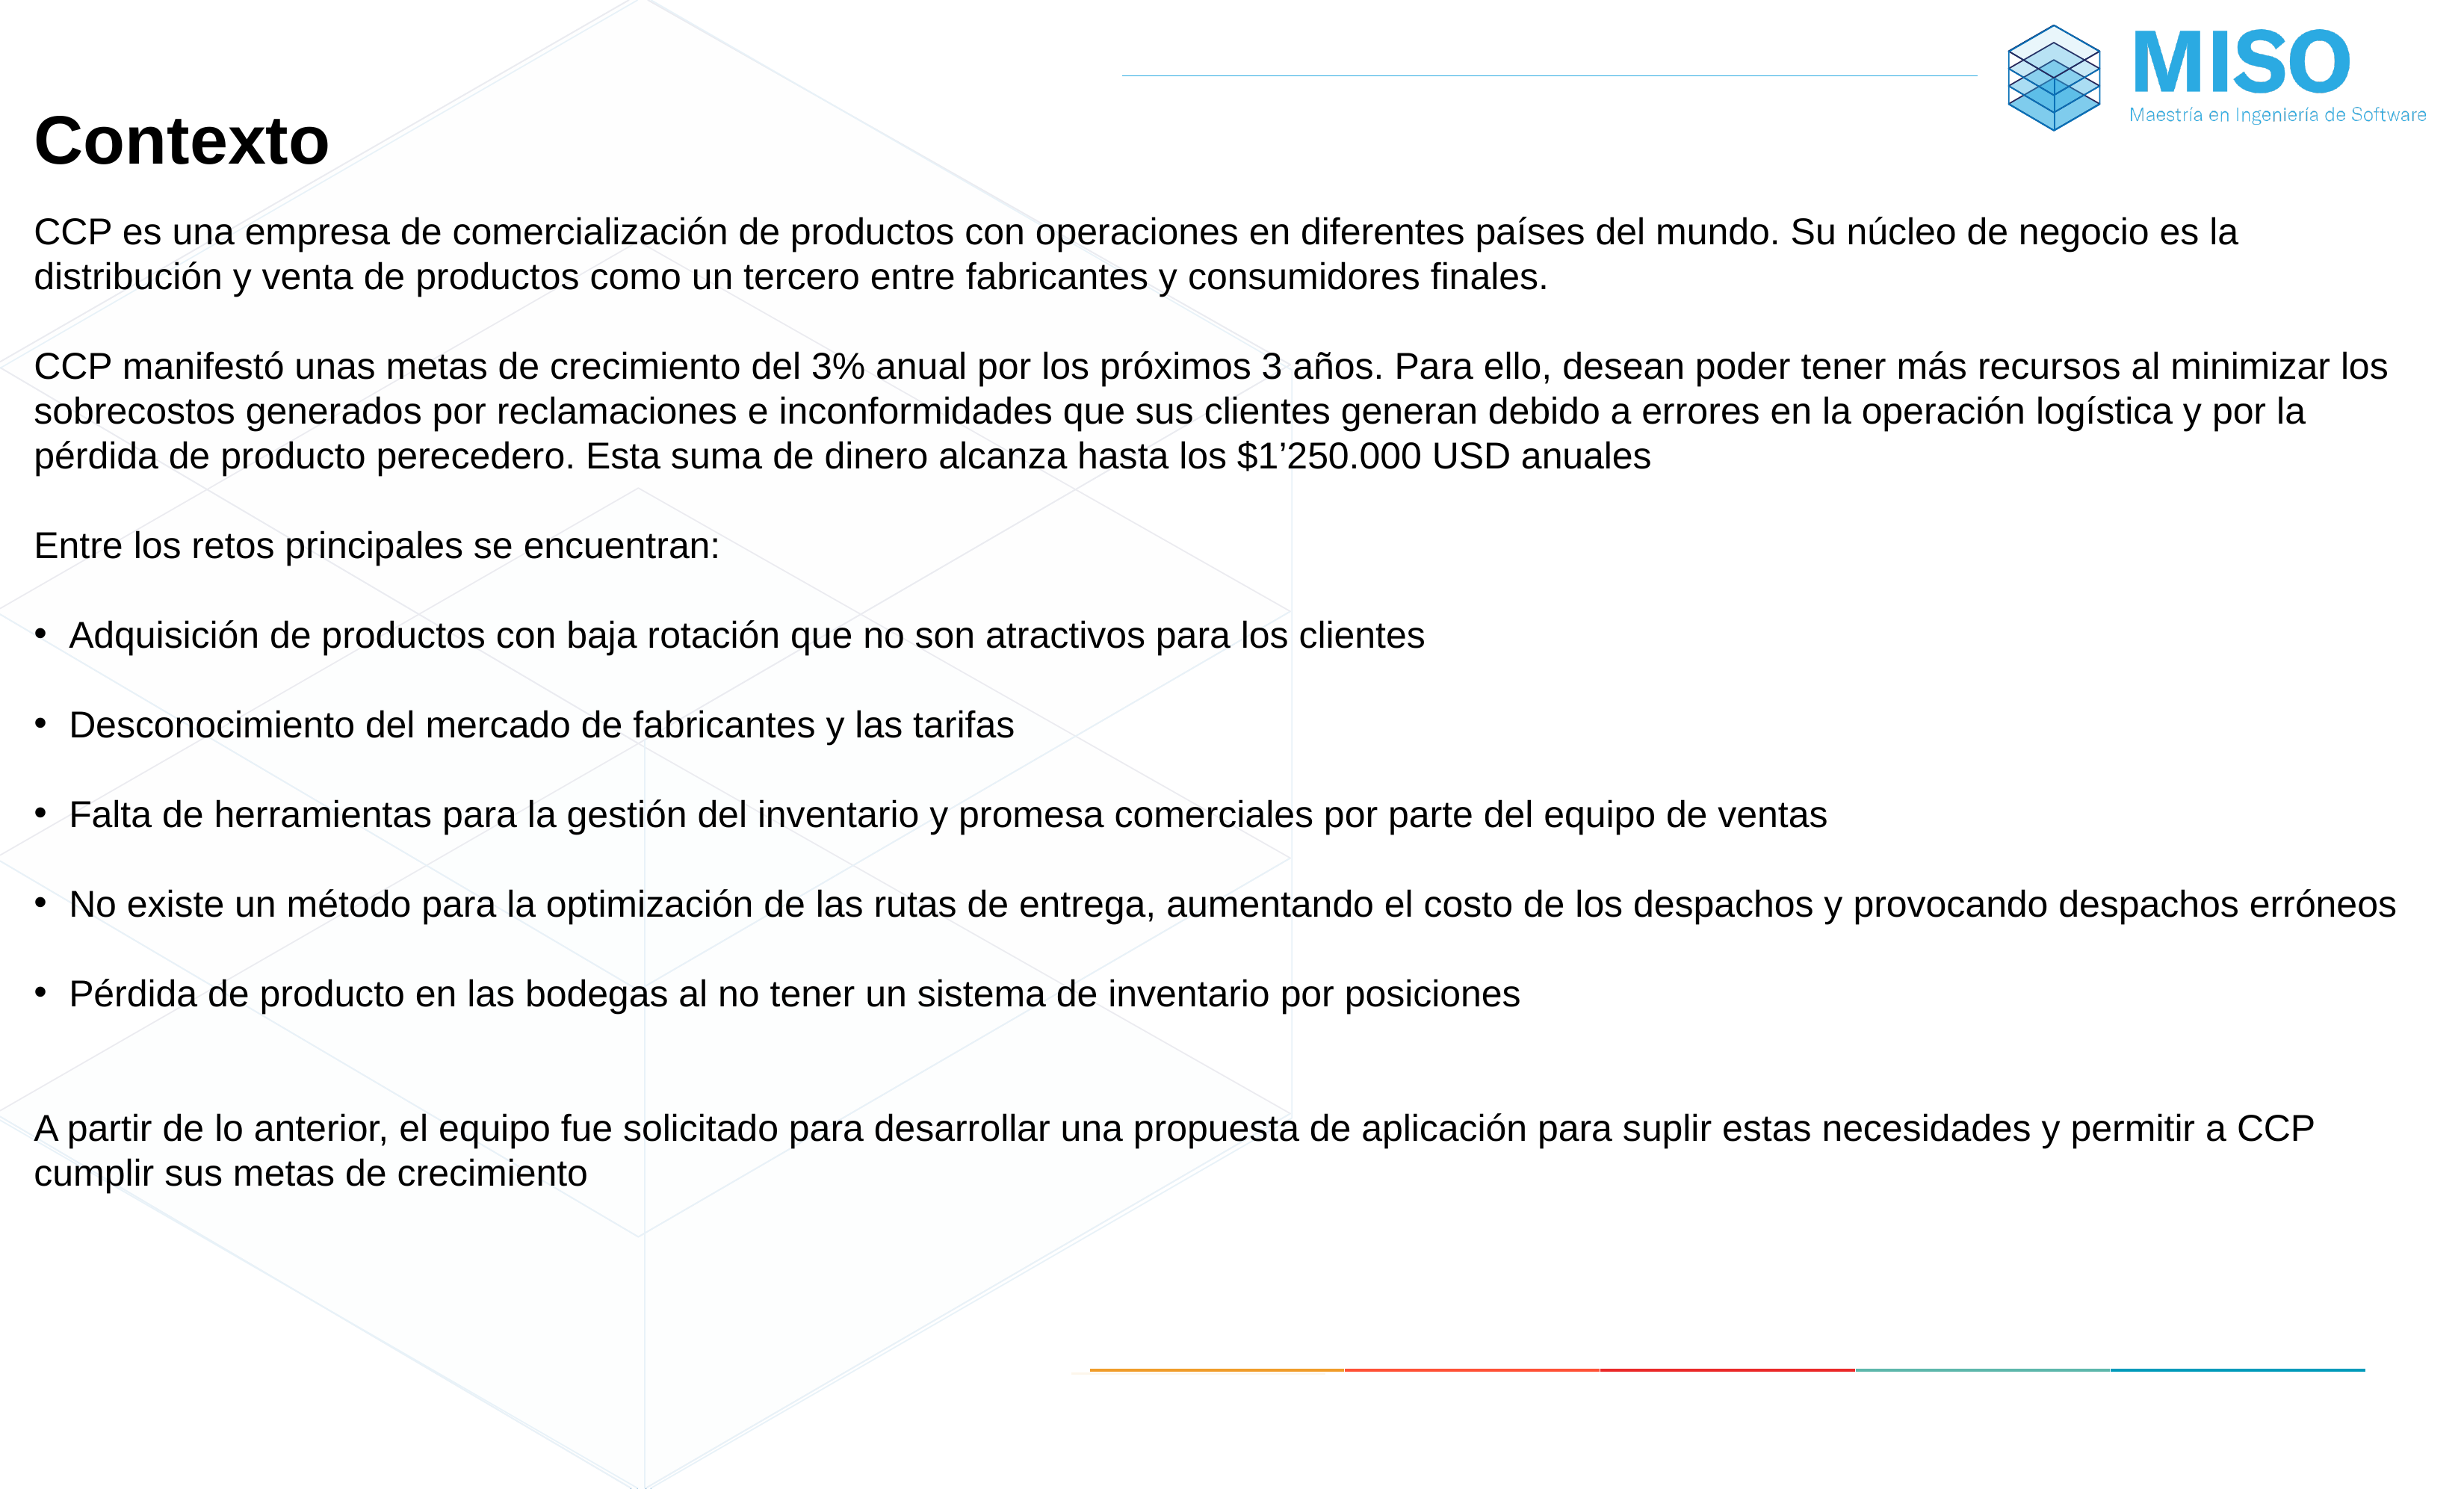

# Contexto
CCP es una empresa de comercialización de productos con operaciones en diferentes países del mundo. Su núcleo de negocio es la distribución y venta de productos como un tercero entre fabricantes y consumidores finales.

CCP manifestó unas metas de crecimiento del 3% anual por los próximos 3 años. Para ello, desean poder tener más recursos al minimizar los sobrecostos generados por reclamaciones e inconformidades que sus clientes generan debido a errores en la operación logística y por la pérdida de producto perecedero. Esta suma de dinero alcanza hasta los $1’250.000 USD anuales

Entre los retos principales se encuentran:

Adquisición de productos con baja rotación que no son atractivos para los clientes

Desconocimiento del mercado de fabricantes y las tarifas

Falta de herramientas para la gestión del inventario y promesa comerciales por parte del equipo de ventas

No existe un método para la optimización de las rutas de entrega, aumentando el costo de los despachos y provocando despachos erróneos

Pérdida de producto en las bodegas al no tener un sistema de inventario por posiciones

A partir de lo anterior, el equipo fue solicitado para desarrollar una propuesta de aplicación para suplir estas necesidades y permitir a CCP cumplir sus metas de crecimiento